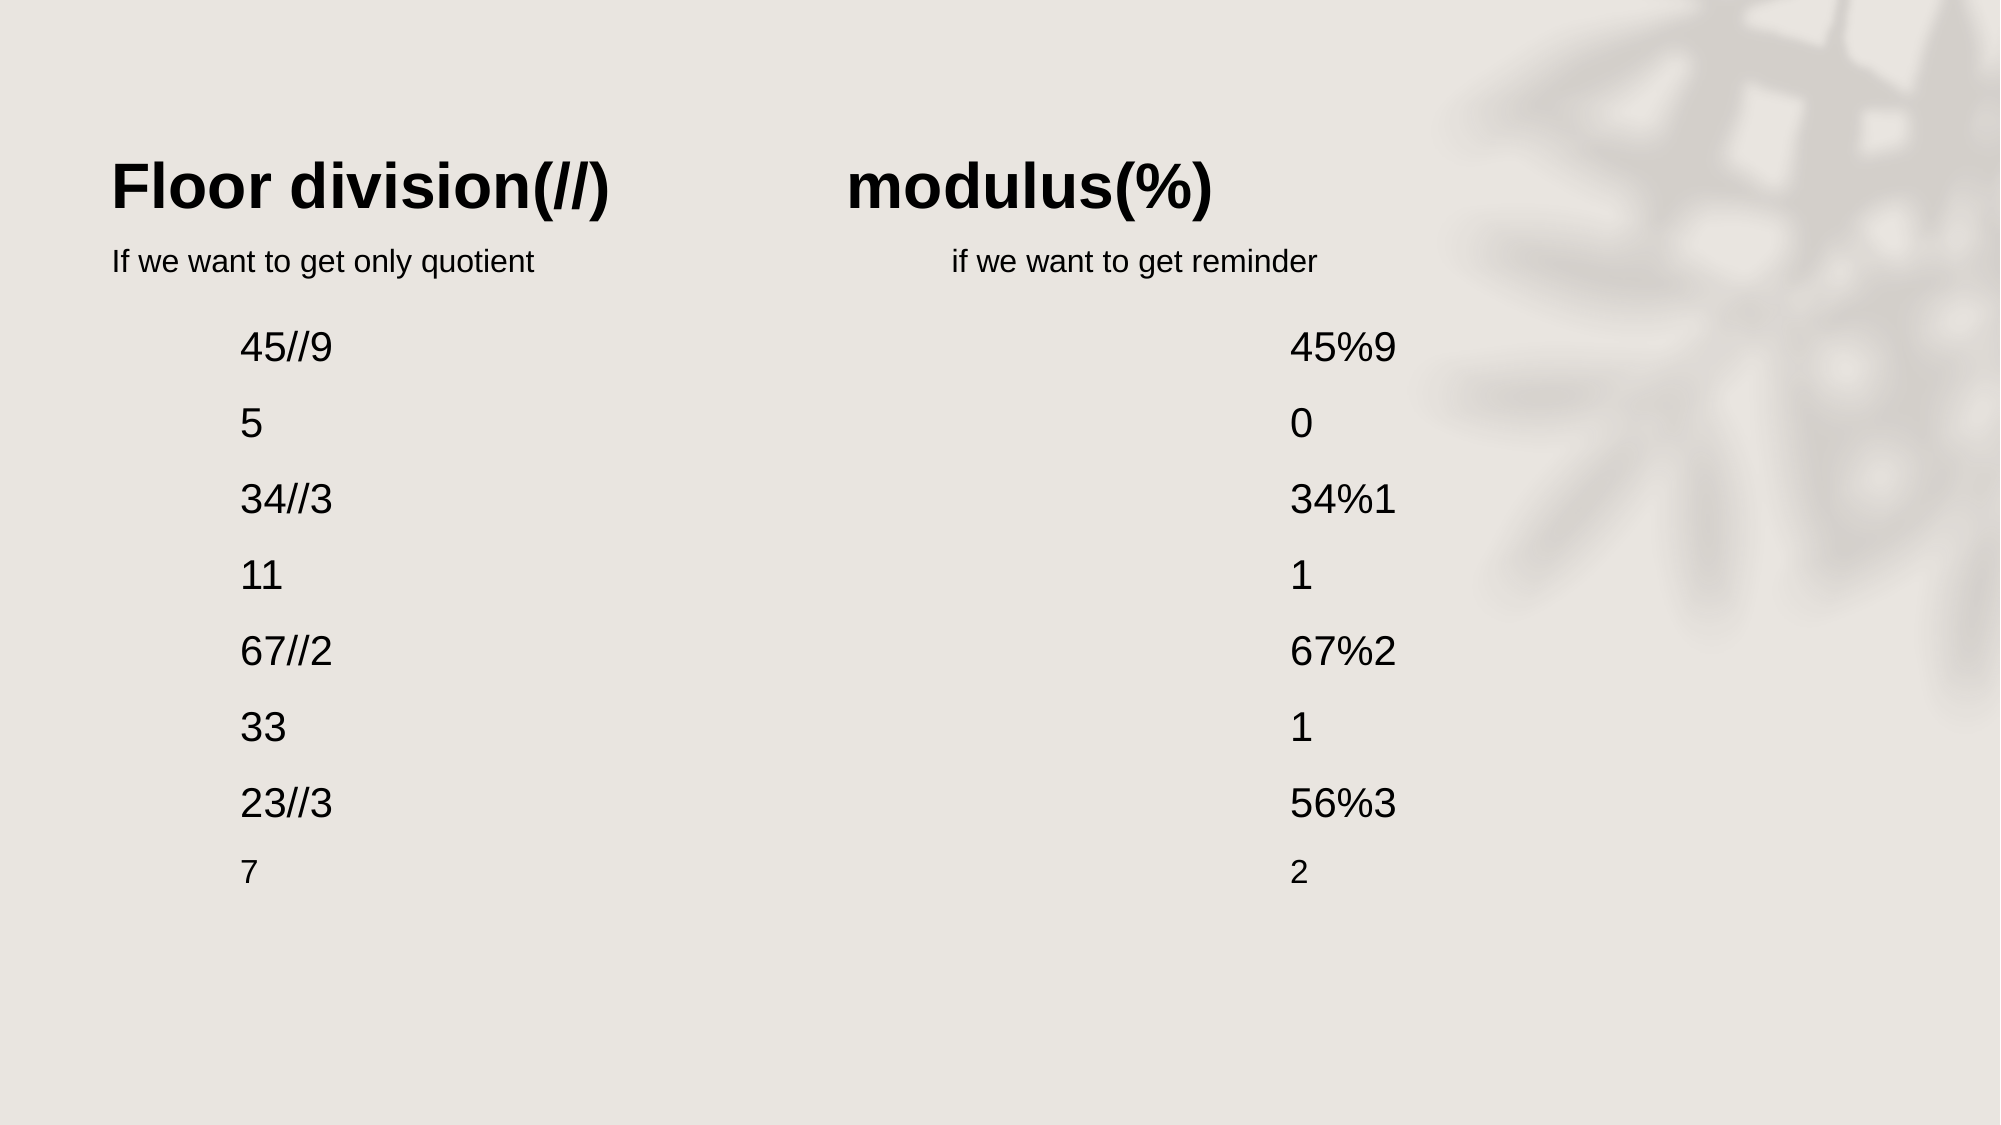

# Floor division(//)			modulus(%) If we want to get only quotient				if we want to get reminder
	45//9							45%9
	5							0
	34//3							34%1
	11							1
	67//2							67%2
	33							1
	23//3							56%3
	7							2